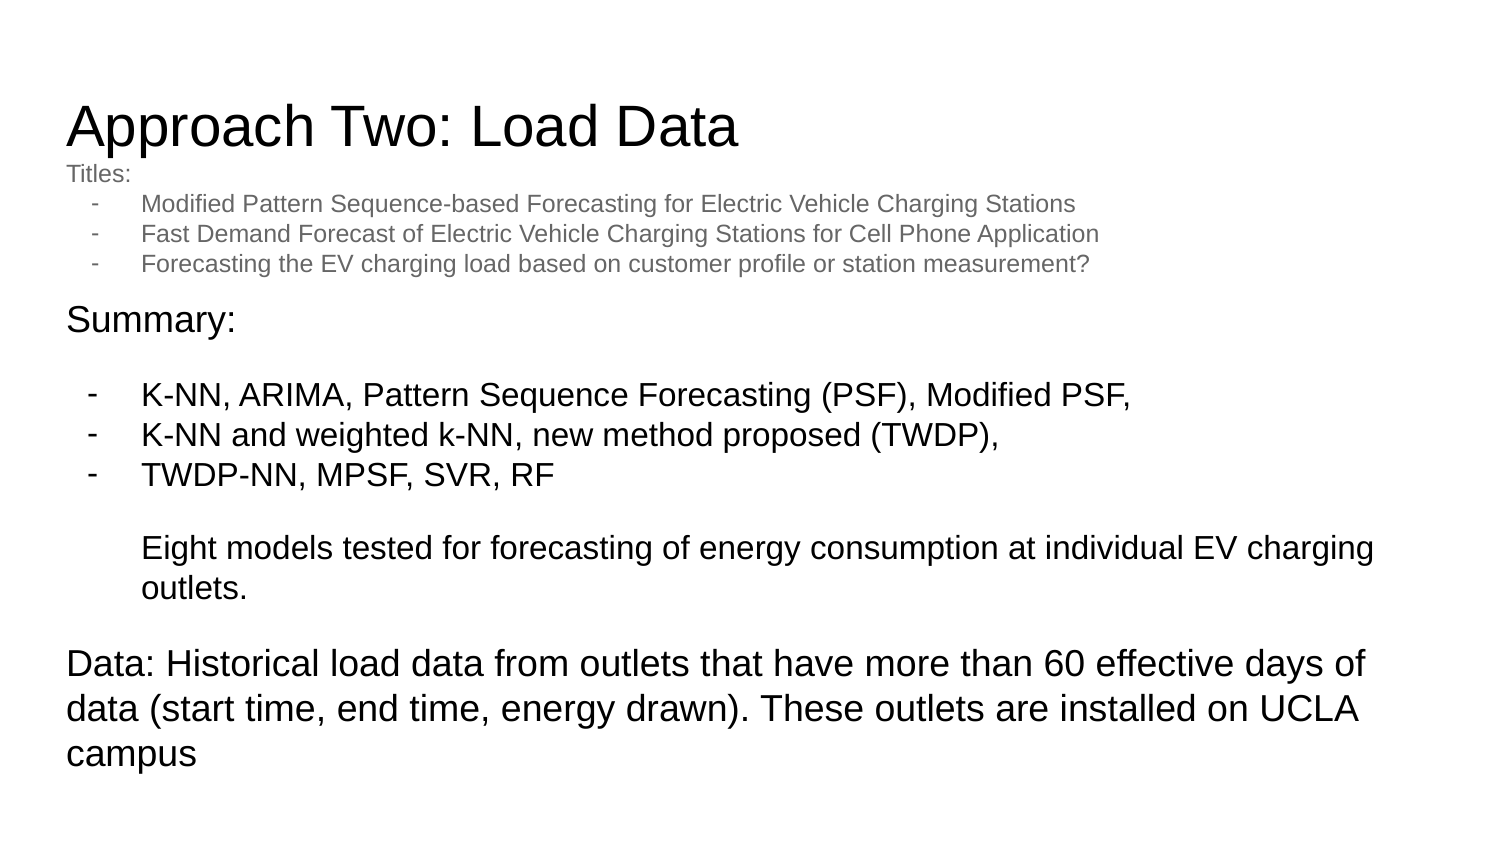

# Approach Two: Load Data
Titles:
Modified Pattern Sequence-based Forecasting for Electric Vehicle Charging Stations
Fast Demand Forecast of Electric Vehicle Charging Stations for Cell Phone Application
Forecasting the EV charging load based on customer profile or station measurement?
Summary:
K-NN, ARIMA, Pattern Sequence Forecasting (PSF), Modified PSF,
K-NN and weighted k-NN, new method proposed (TWDP),
TWDP-NN, MPSF, SVR, RF
Eight models tested for forecasting of energy consumption at individual EV charging outlets.
Data: Historical load data from outlets that have more than 60 effective days of data (start time, end time, energy drawn). These outlets are installed on UCLA campus